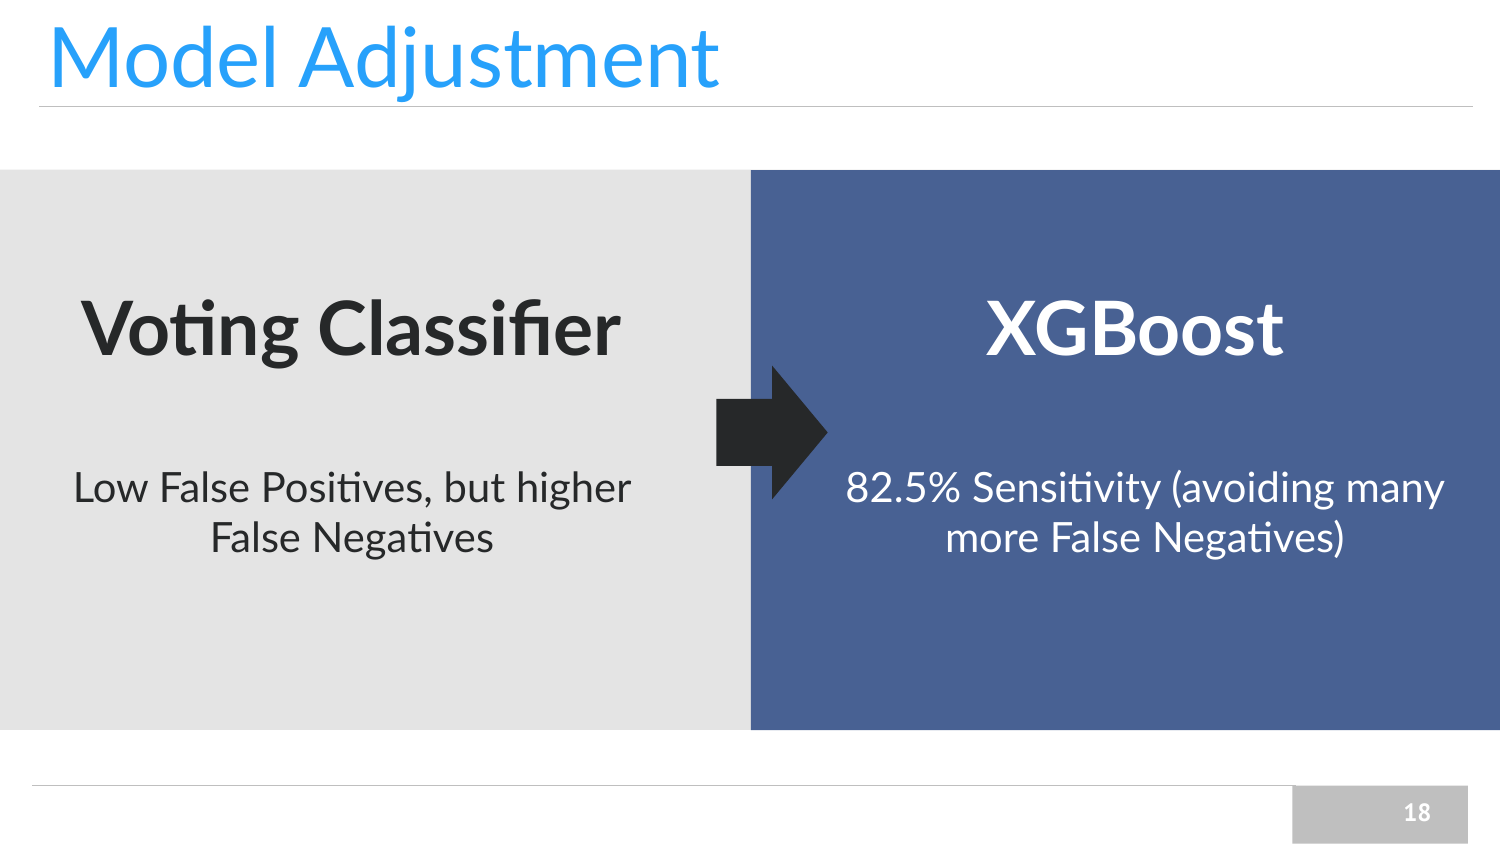

# Model Adjustment

Voting Classifier

Low False Positives, but higher False Negatives
XGBoost

82.5% Sensitivity (avoiding many more False Negatives)

18